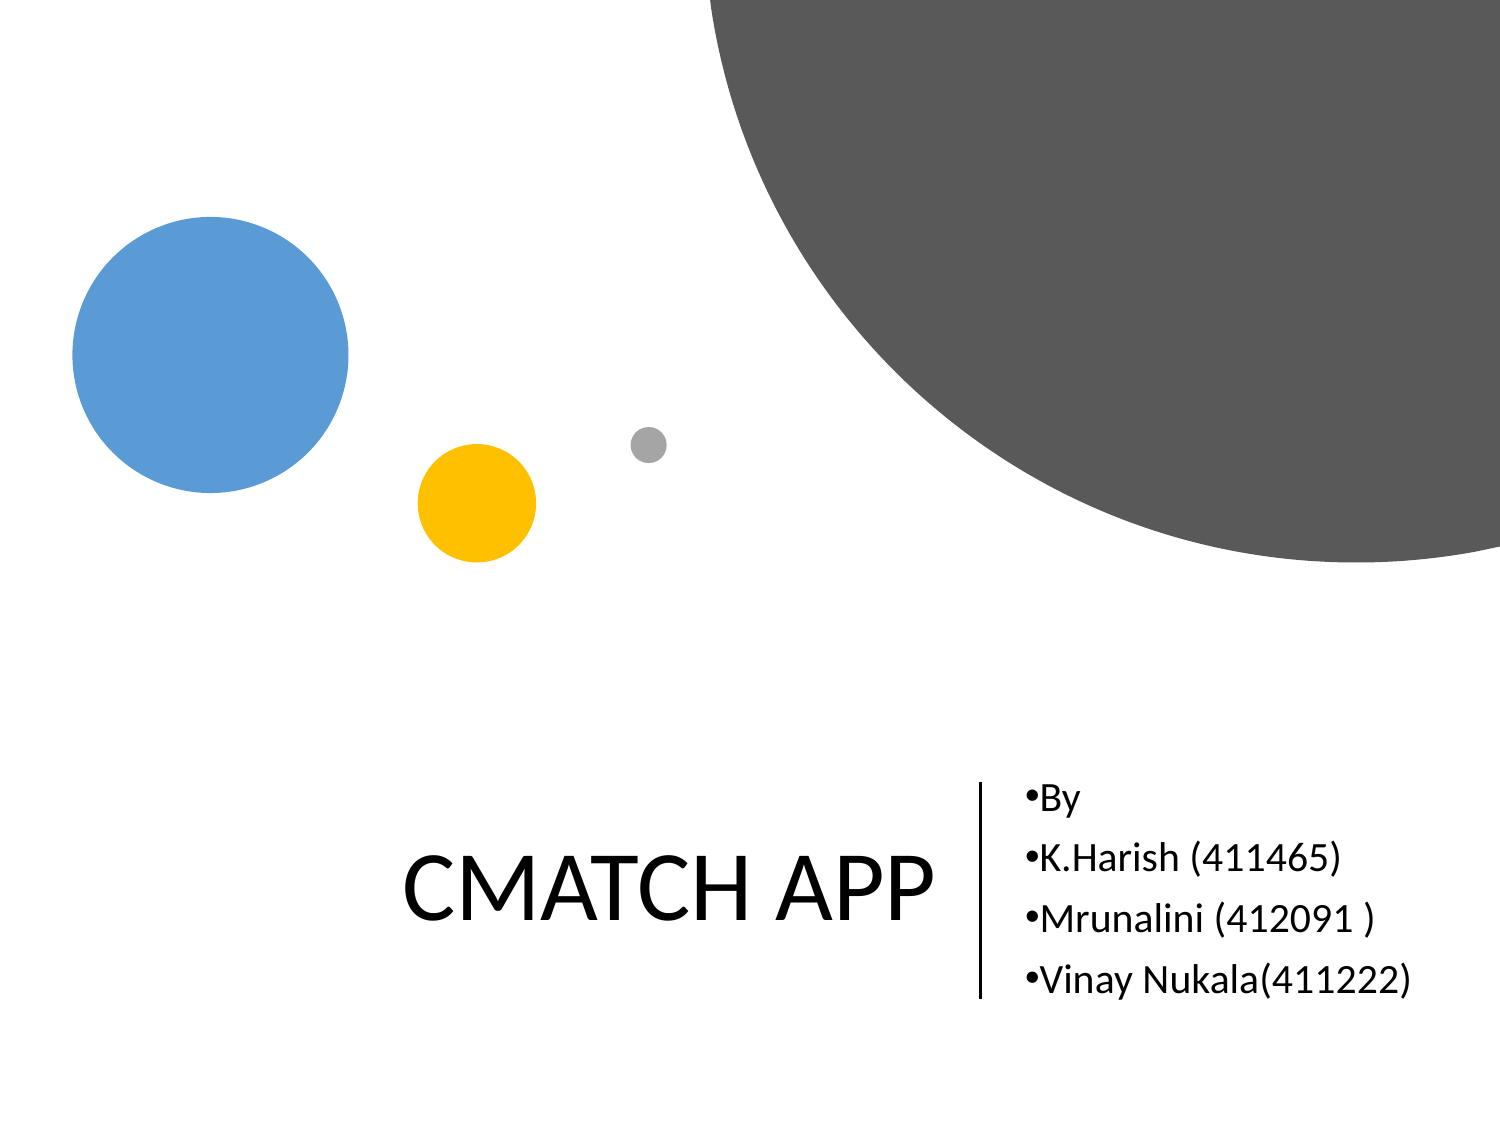

# CMATCH APP
By
K.Harish (411465)
Mrunalini (412091 )
Vinay Nukala(411222)
GITHUB URL : https://gitlab-nht.stackroute.in/harish.kavuluri/cmatch-app
1